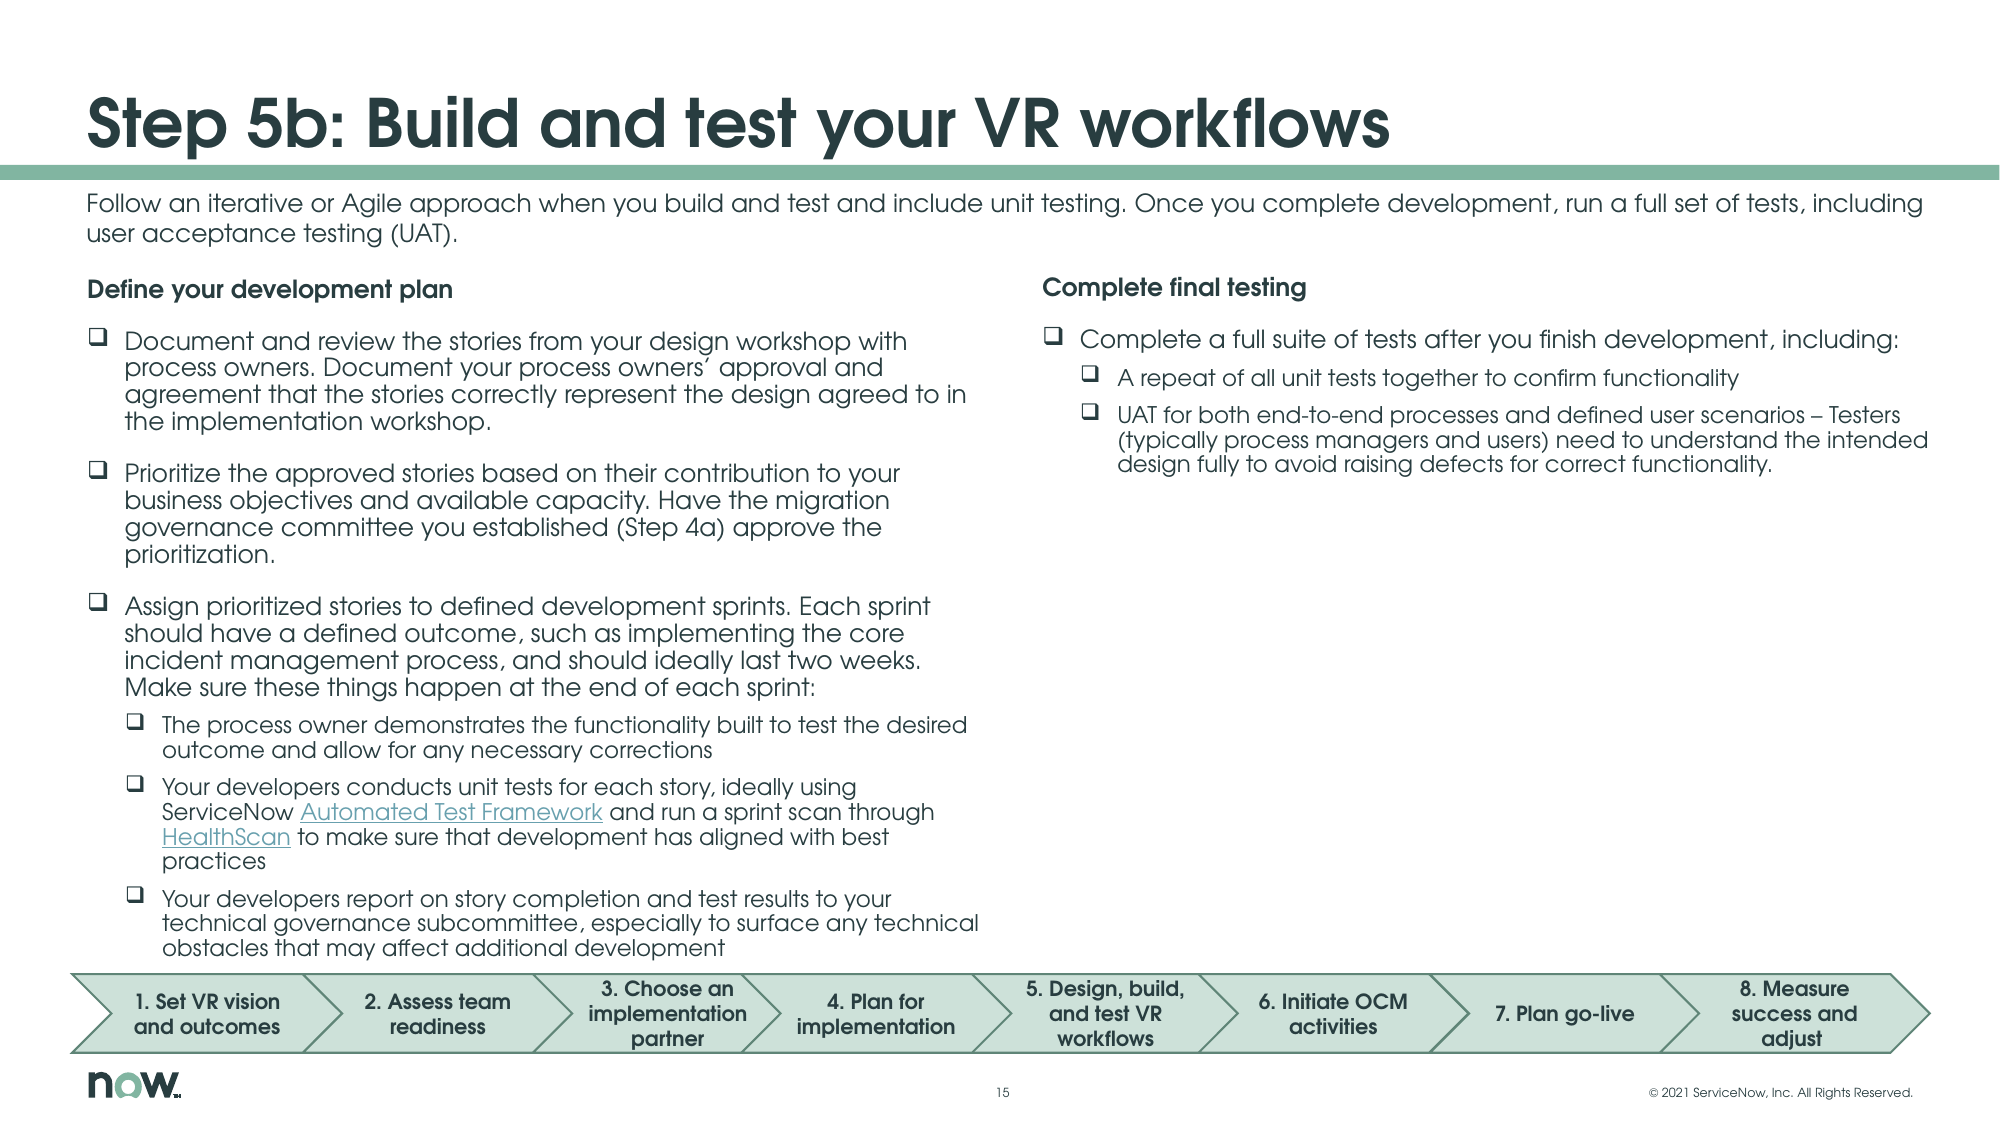

# Step 5b: Build and test your VR workflows

Follow an iterative or Agile approach when you build and test and include unit testing. Once you complete development, run a full set of tests, including user acceptance testing (UAT).
Complete final testing
Complete a full suite of tests after you finish development, including:
A repeat of all unit tests together to confirm functionality
UAT for both end-to-end processes and defined user scenarios – Testers (typically process managers and users) need to understand the intended design fully to avoid raising defects for correct functionality.

Define your development plan
Document and review the stories from your design workshop with process owners. Document your process owners’ approval and agreement that the stories correctly represent the design agreed to in the implementation workshop.
Prioritize the approved stories based on their contribution to your business objectives and available capacity. Have the migration governance committee you established (Step 4a) approve the prioritization.
Assign prioritized stories to defined development sprints. Each sprint should have a defined outcome, such as implementing the core incident management process, and should ideally last two weeks. Make sure these things happen at the end of each sprint:
The process owner demonstrates the functionality built to test the desired outcome and allow for any necessary corrections
Your developers conducts unit tests for each story, ideally using ServiceNow Automated Test Framework and run a sprint scan through HealthScan to make sure that development has aligned with best practices
Your developers report on story completion and test results to your technical governance subcommittee, especially to surface any technical obstacles that may affect additional development

1. Set VR vision and outcomes
2. Assess team readiness
3. Choose an implementation partner
5. Design, build, and test VR workflows
6. Initiate OCM activities
7. Plan go-live
8. Measure success and adjust
4. Plan for implementation